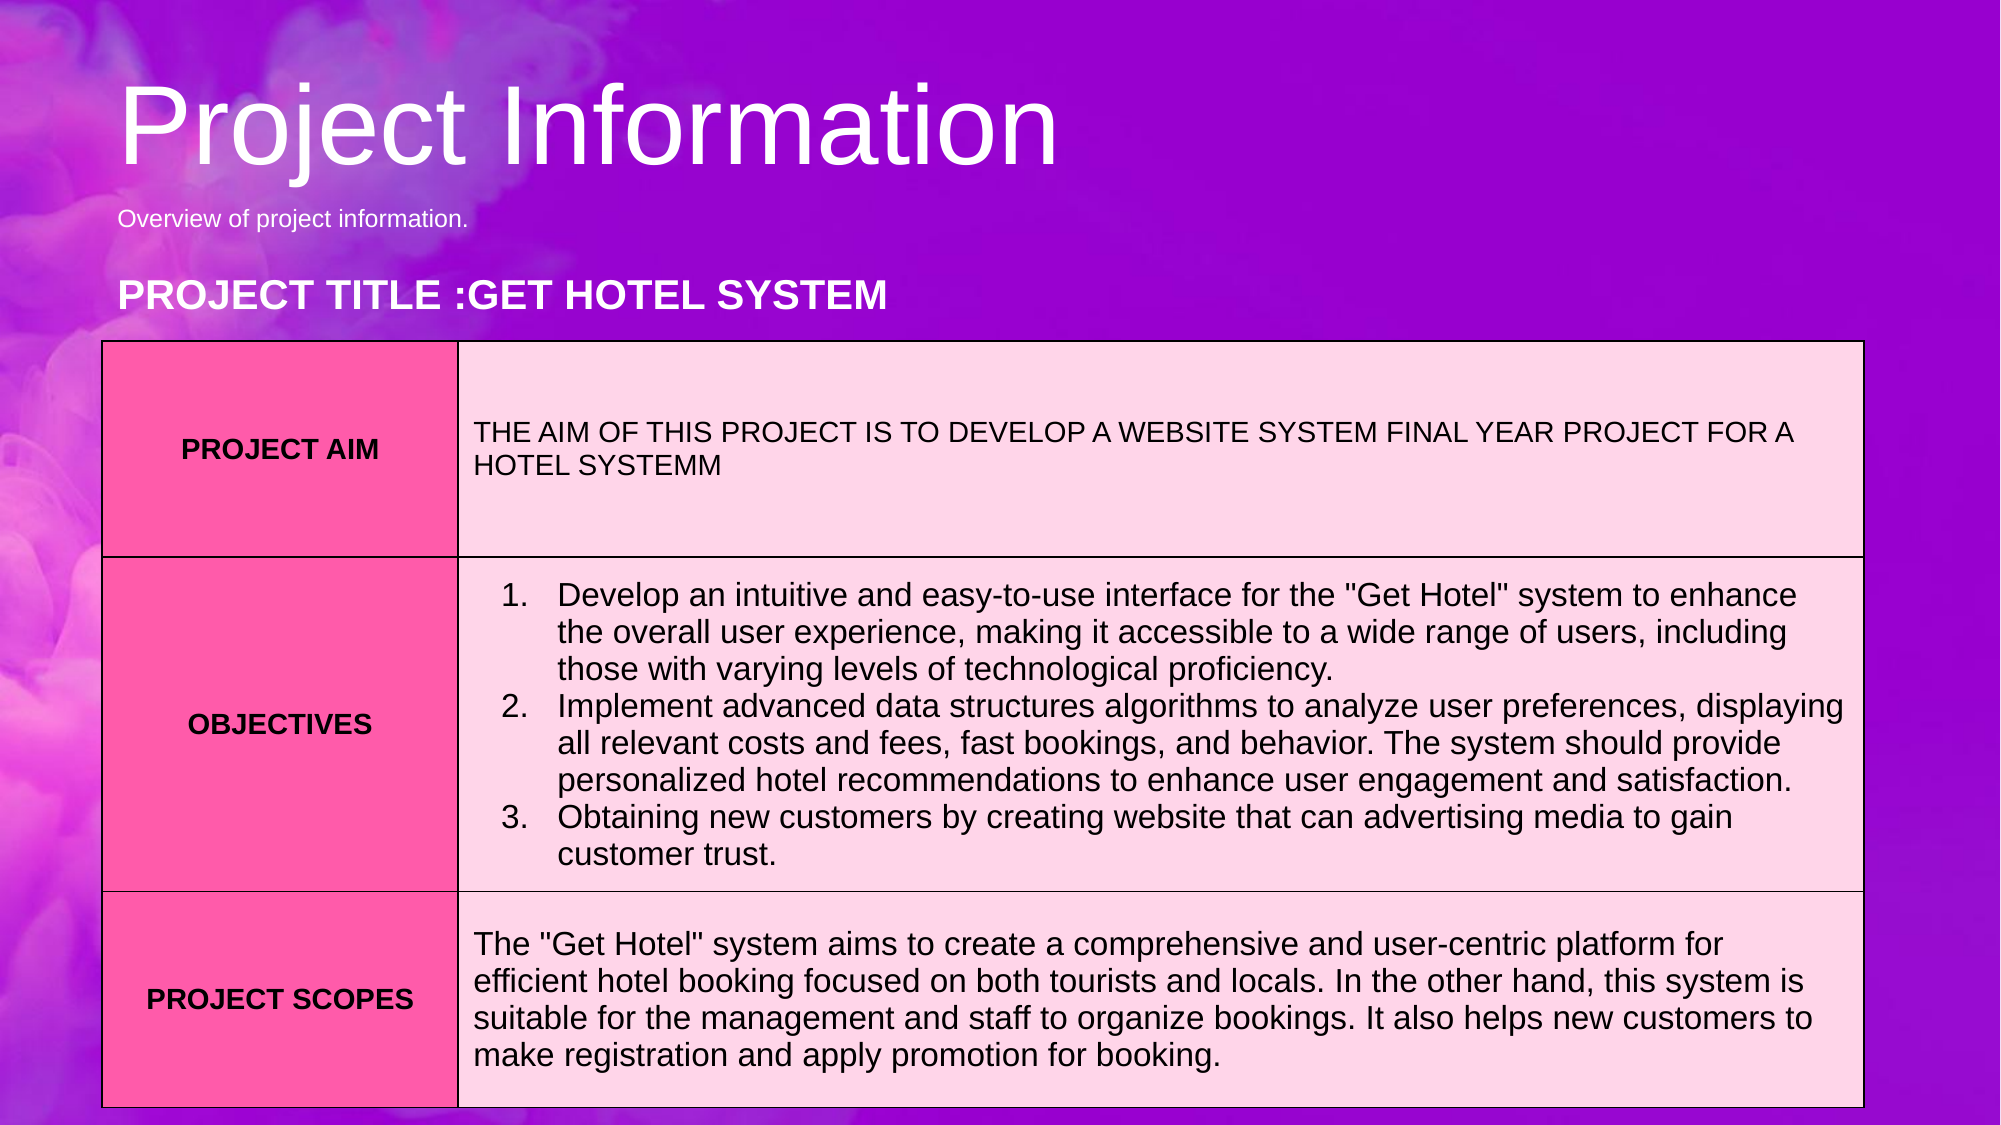

Project Information
Overview of project information.
PROJECT TITLE :GET HOTEL SYSTEM
| PROJECT AIM | THE AIM OF THIS PROJECT IS TO DEVELOP A WEBSITE SYSTEM FINAL YEAR PROJECT FOR A HOTEL SYSTEMM |
| --- | --- |
| OBJECTIVES | Develop an intuitive and easy-to-use interface for the "Get Hotel" system to enhance the overall user experience, making it accessible to a wide range of users, including those with varying levels of technological proficiency. Implement advanced data structures algorithms to analyze user preferences, displaying all relevant costs and fees, fast bookings, and behavior. The system should provide personalized hotel recommendations to enhance user engagement and satisfaction. Obtaining new customers by creating website that can advertising media to gain customer trust. |
| PROJECT SCOPES | The "Get Hotel" system aims to create a comprehensive and user-centric platform for efficient hotel booking focused on both tourists and locals. In the other hand, this system is suitable for the management and staff to organize bookings. It also helps new customers to make registration and apply promotion for booking. |